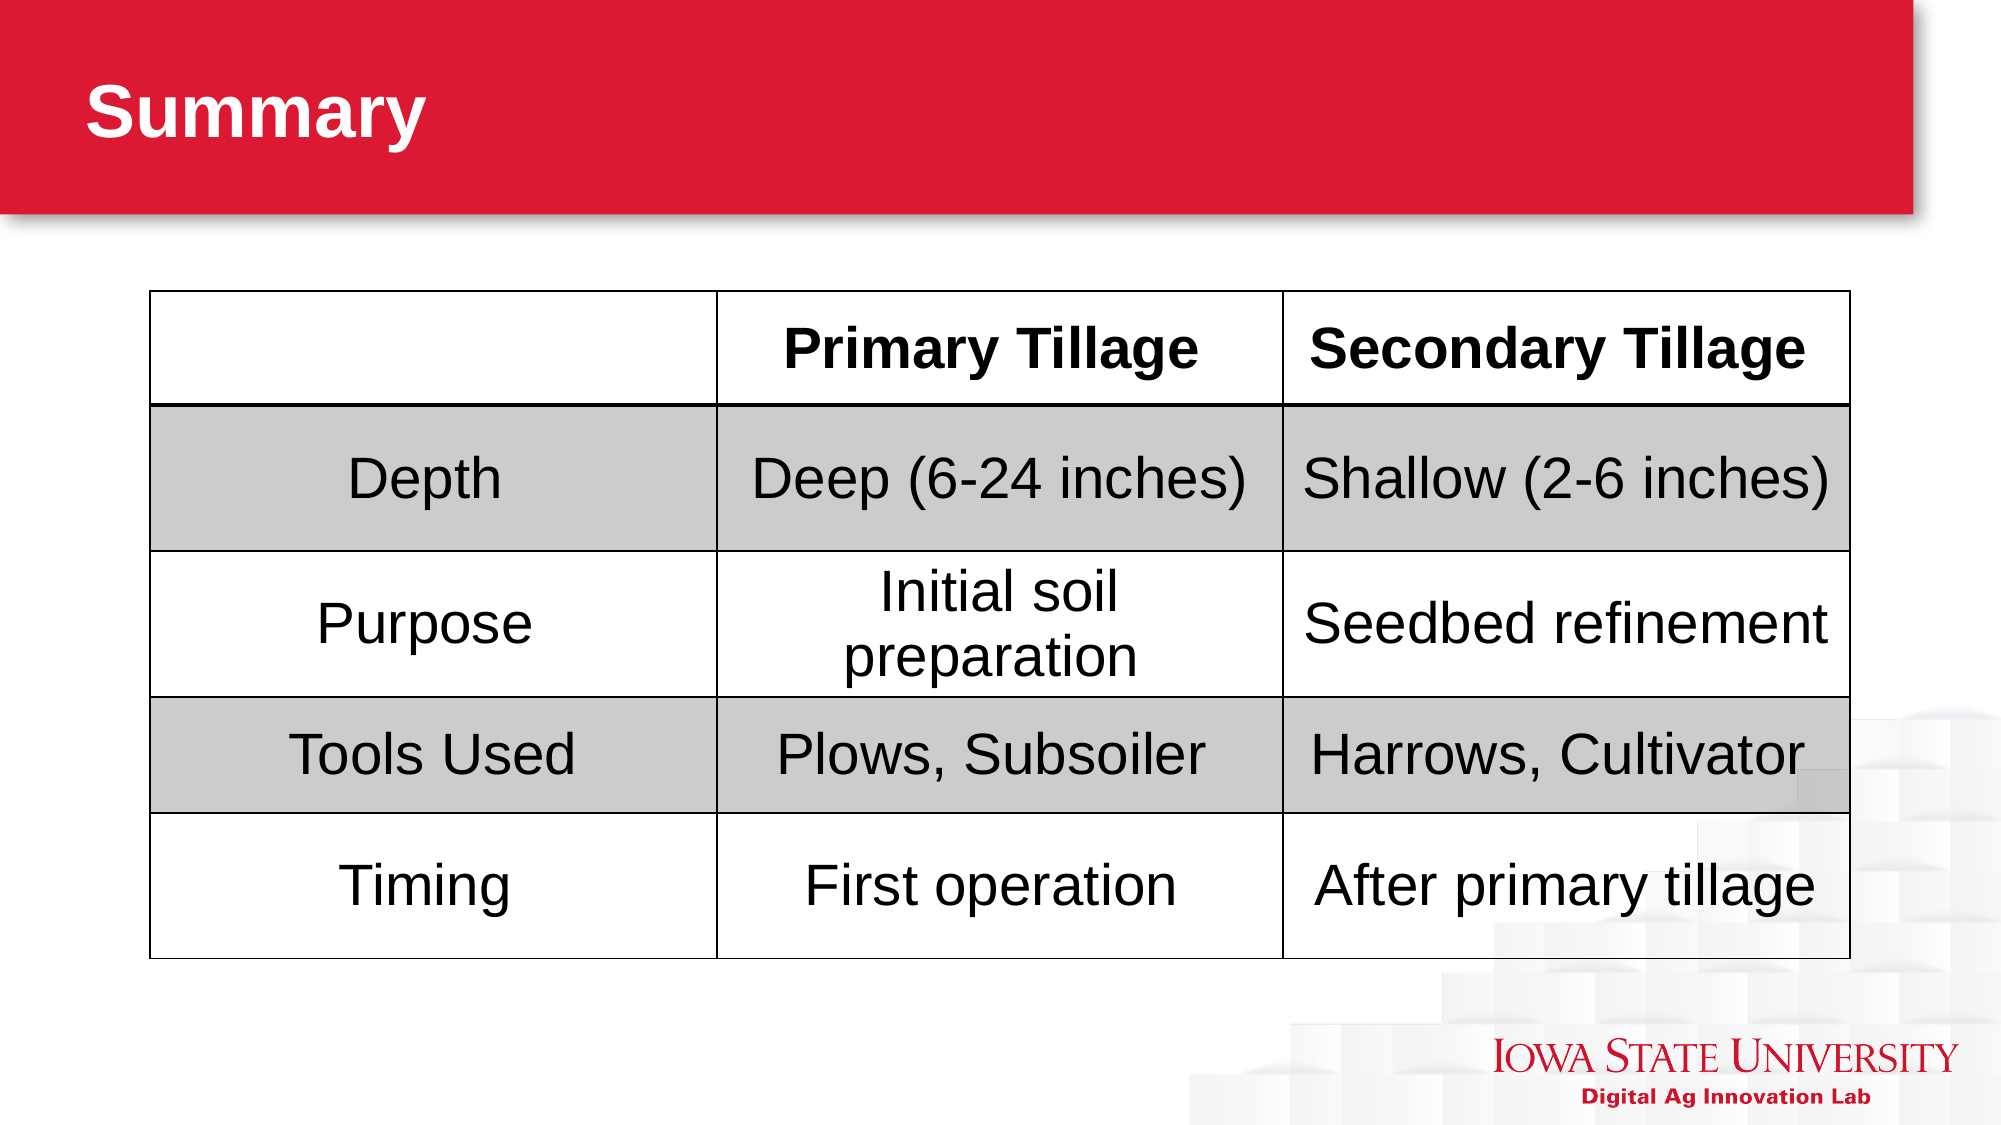

# Summary
|  | Primary Tillage | Secondary Tillage |
| --- | --- | --- |
| Depth | Deep (6-24 inches) | Shallow (2-6 inches) |
| Purpose | Initial soil preparation | Seedbed refinement |
| Tools Used | Plows, Subsoiler | Harrows, Cultivator |
| Timing | First operation | After primary tillage |